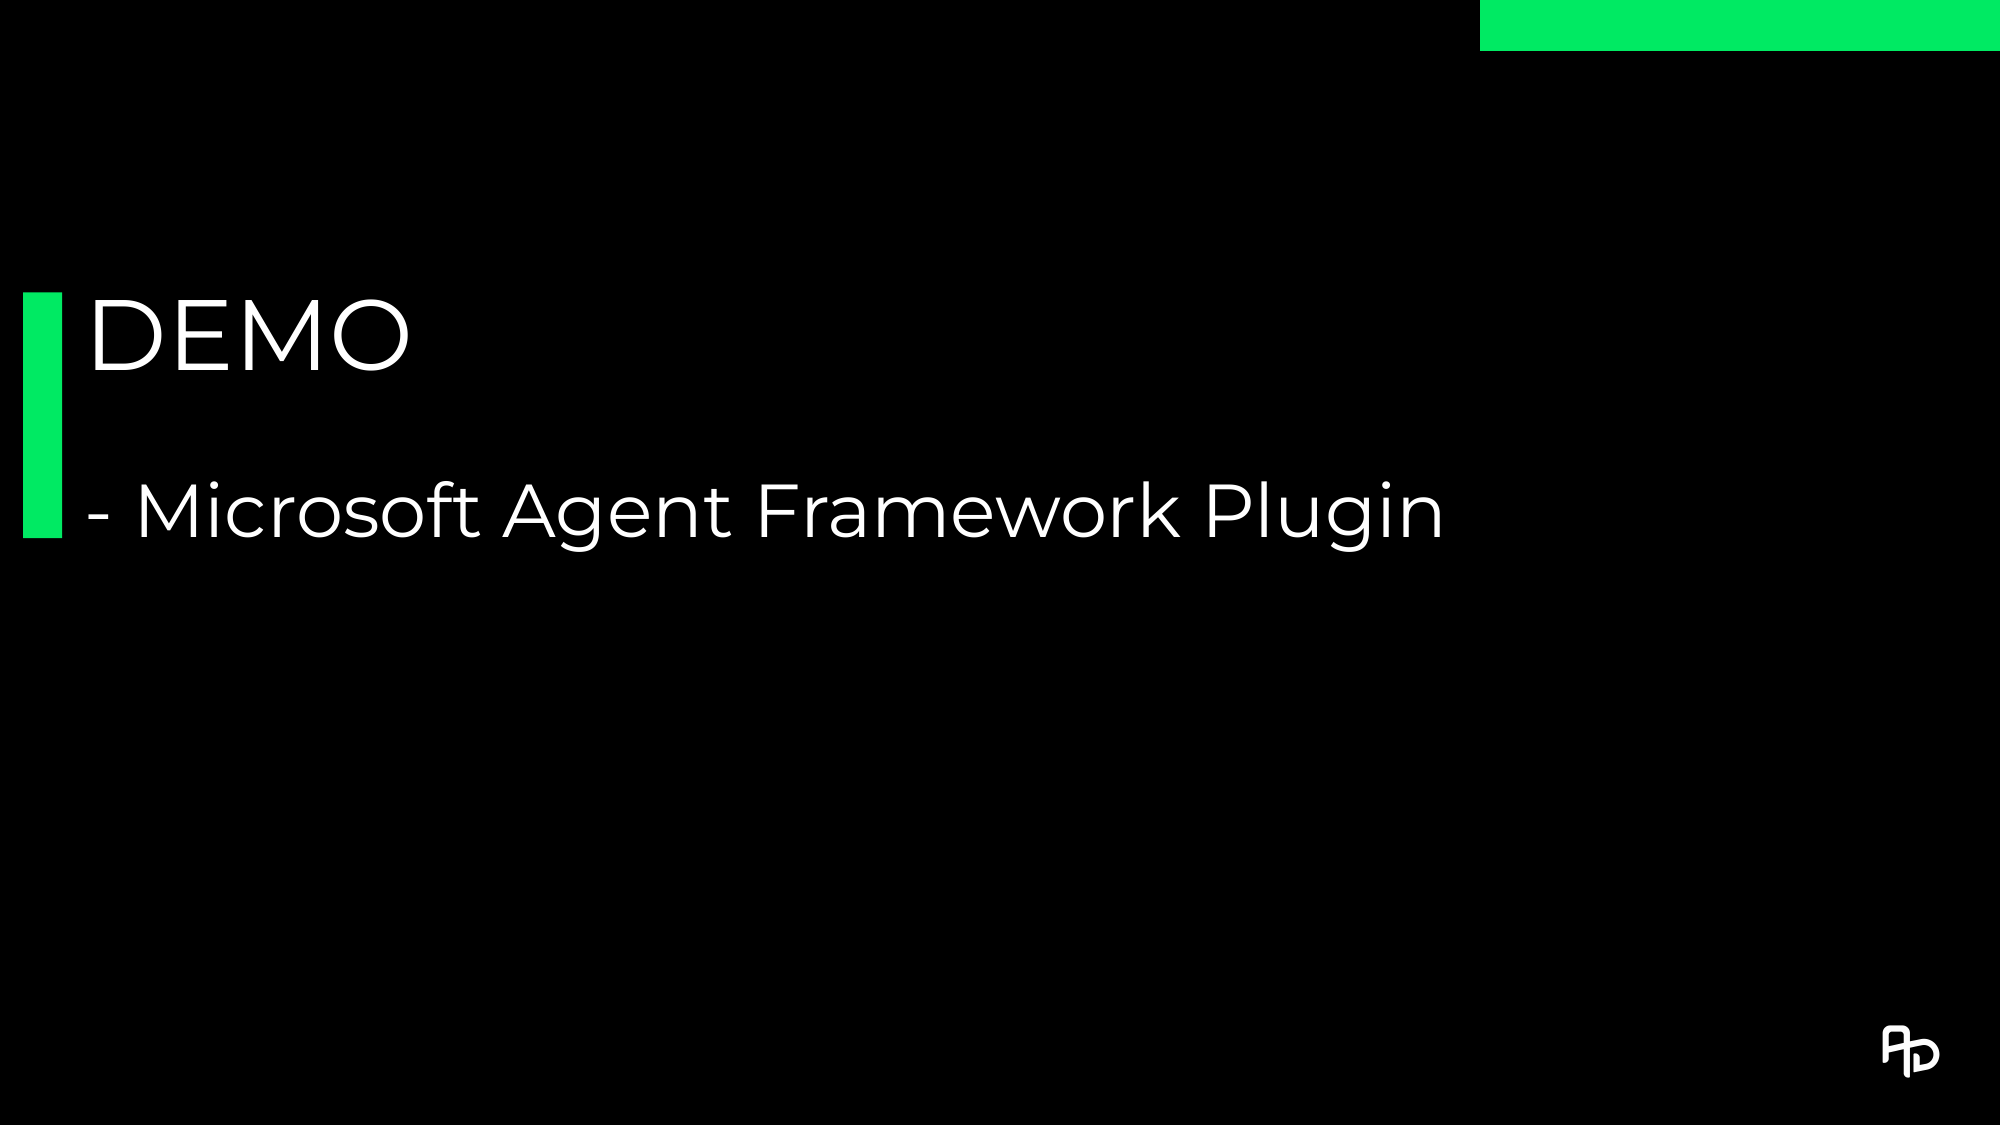

# DEMO - Microsoft Agent Framework Plugin